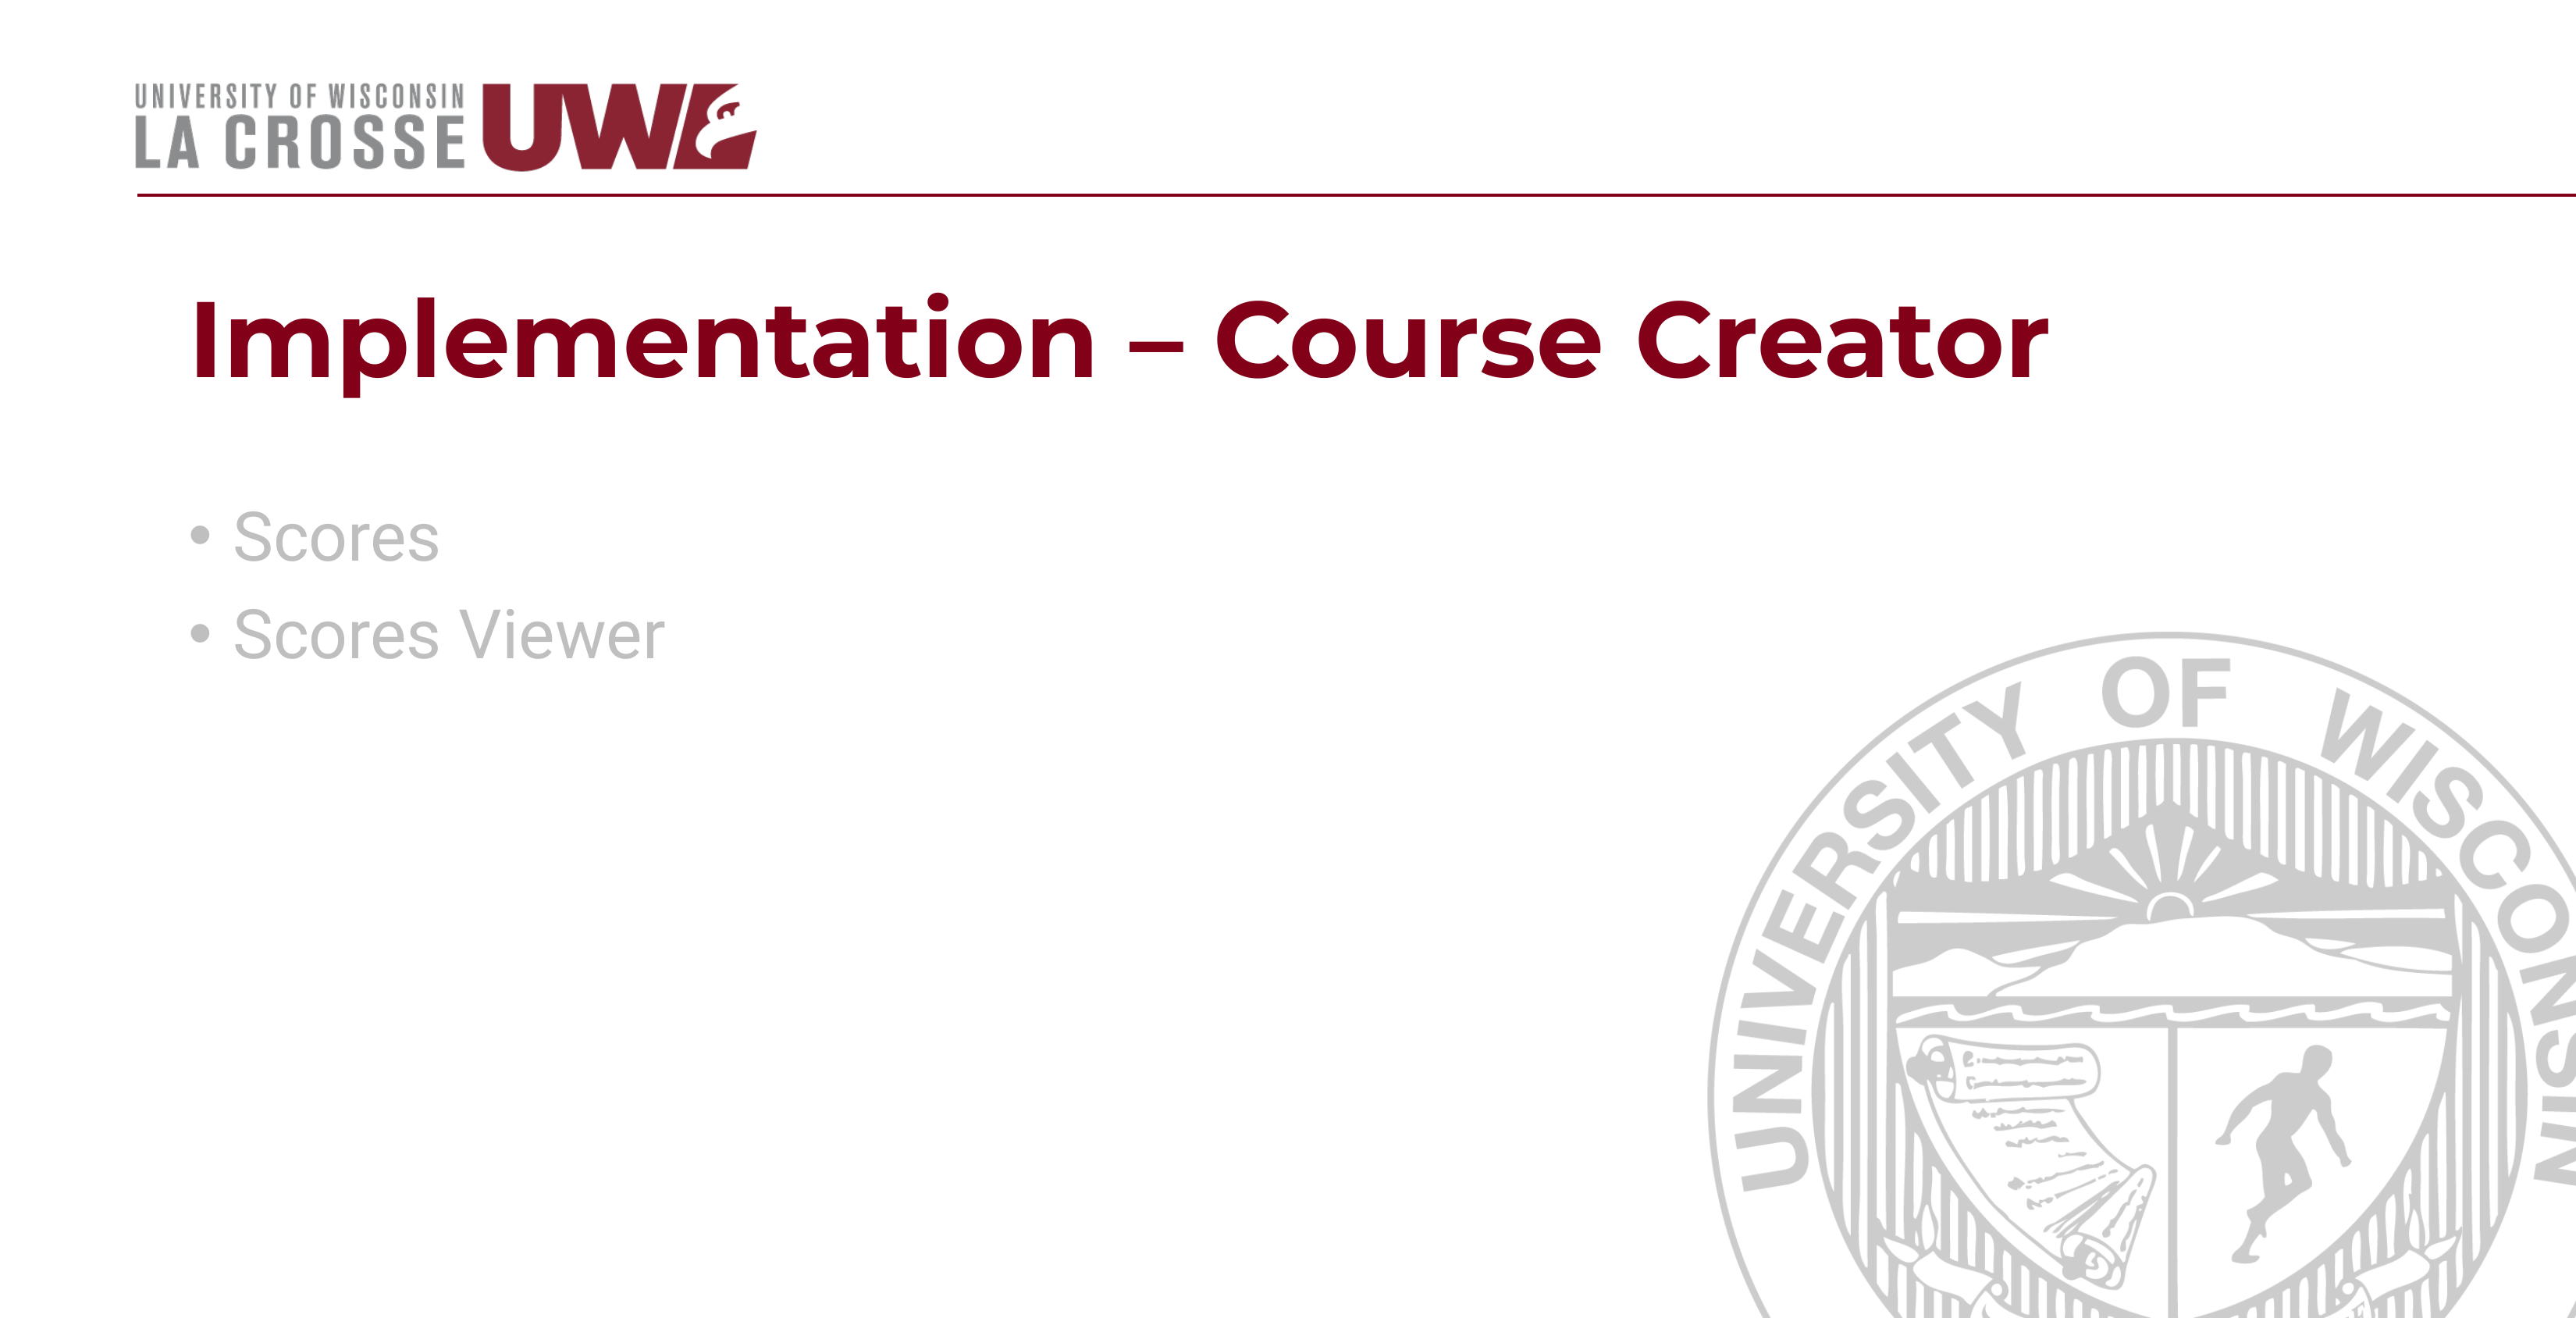

# Implementation – Course Creator
Scores
Scores Viewer